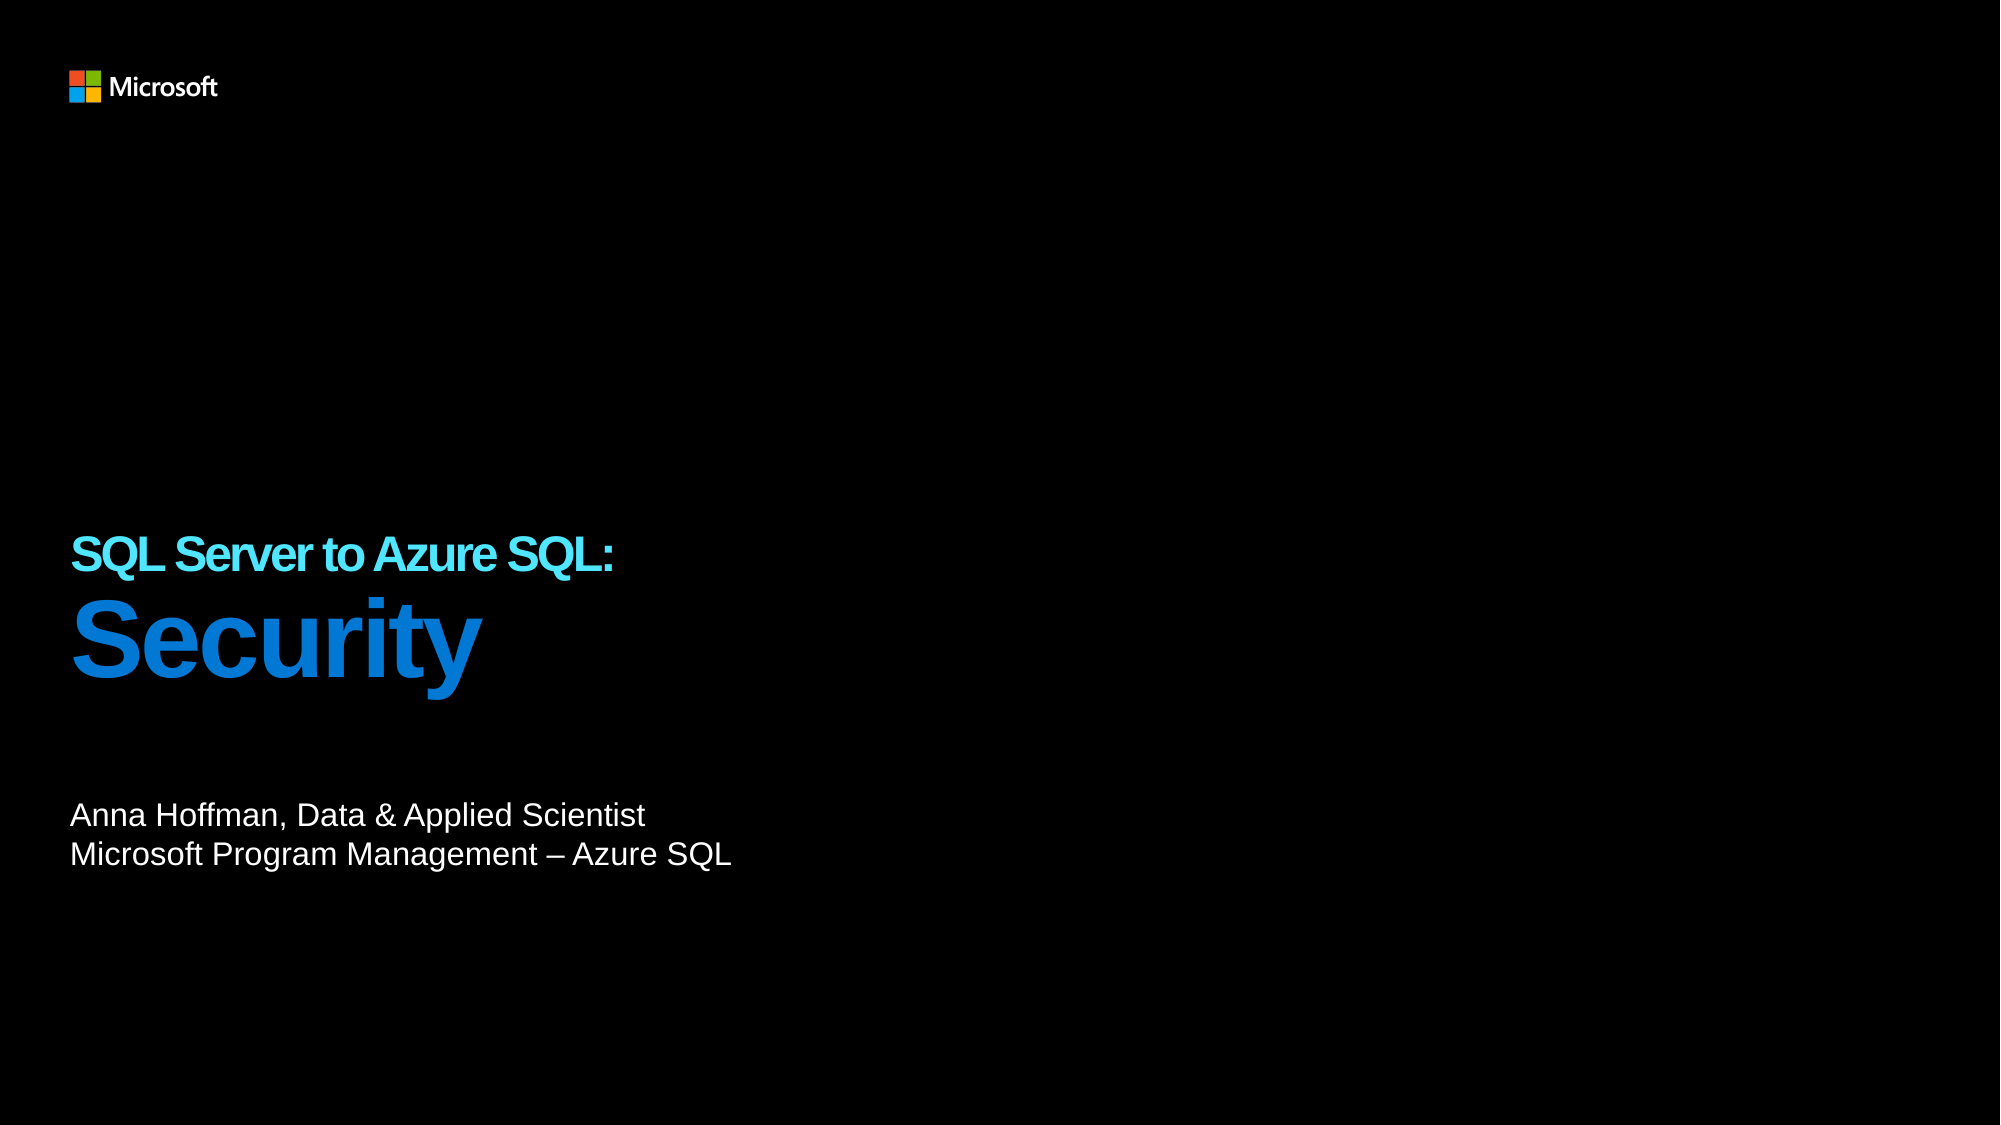

# SQL Server to Azure SQL: Security
Anna Hoffman, Data & Applied Scientist
Microsoft Program Management – Azure SQL